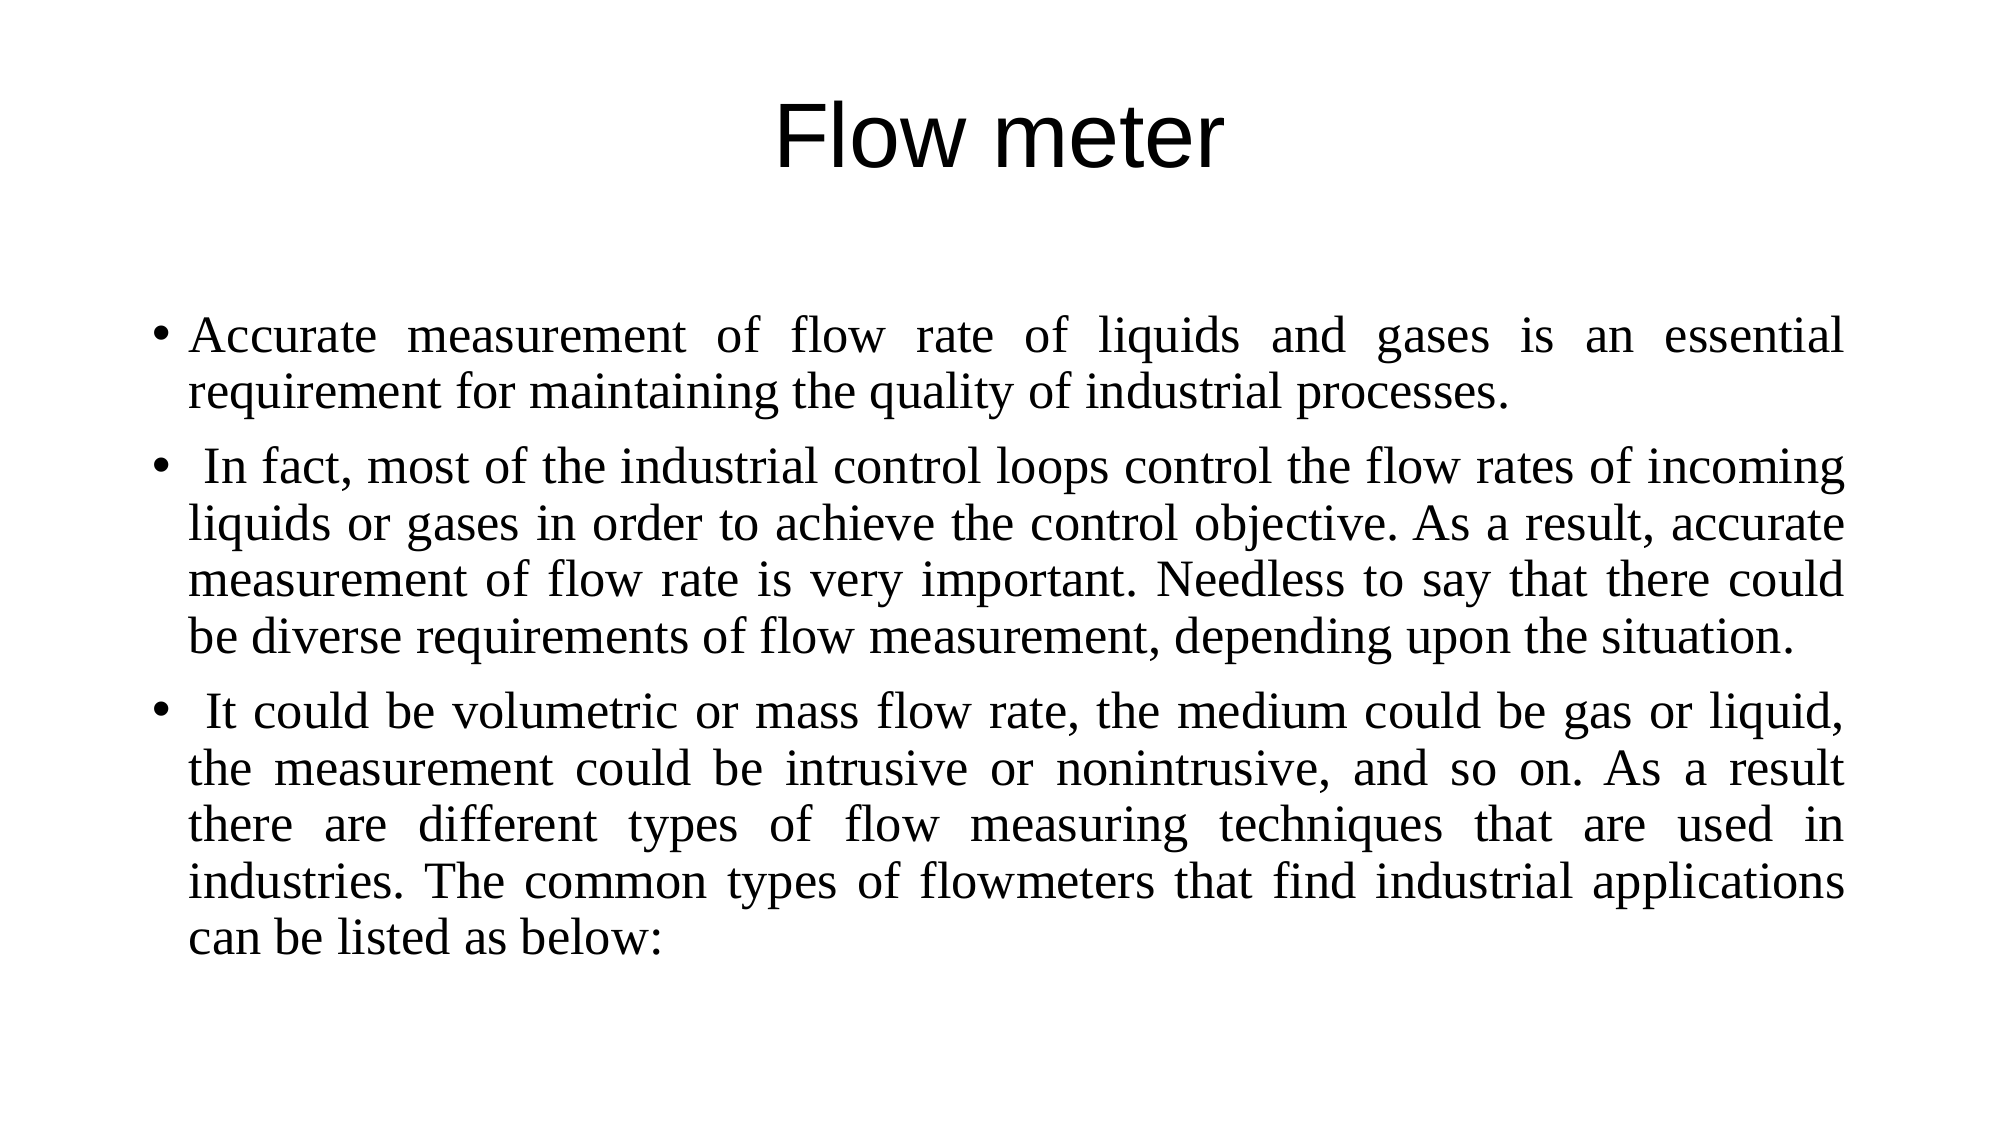

# Flow meter
Accurate measurement of flow rate of liquids and gases is an essential requirement for maintaining the quality of industrial processes.
 In fact, most of the industrial control loops control the flow rates of incoming liquids or gases in order to achieve the control objective. As a result, accurate measurement of flow rate is very important. Needless to say that there could be diverse requirements of flow measurement, depending upon the situation.
 It could be volumetric or mass flow rate, the medium could be gas or liquid, the measurement could be intrusive or nonintrusive, and so on. As a result there are different types of flow measuring techniques that are used in industries. The common types of flowmeters that find industrial applications can be listed as below: